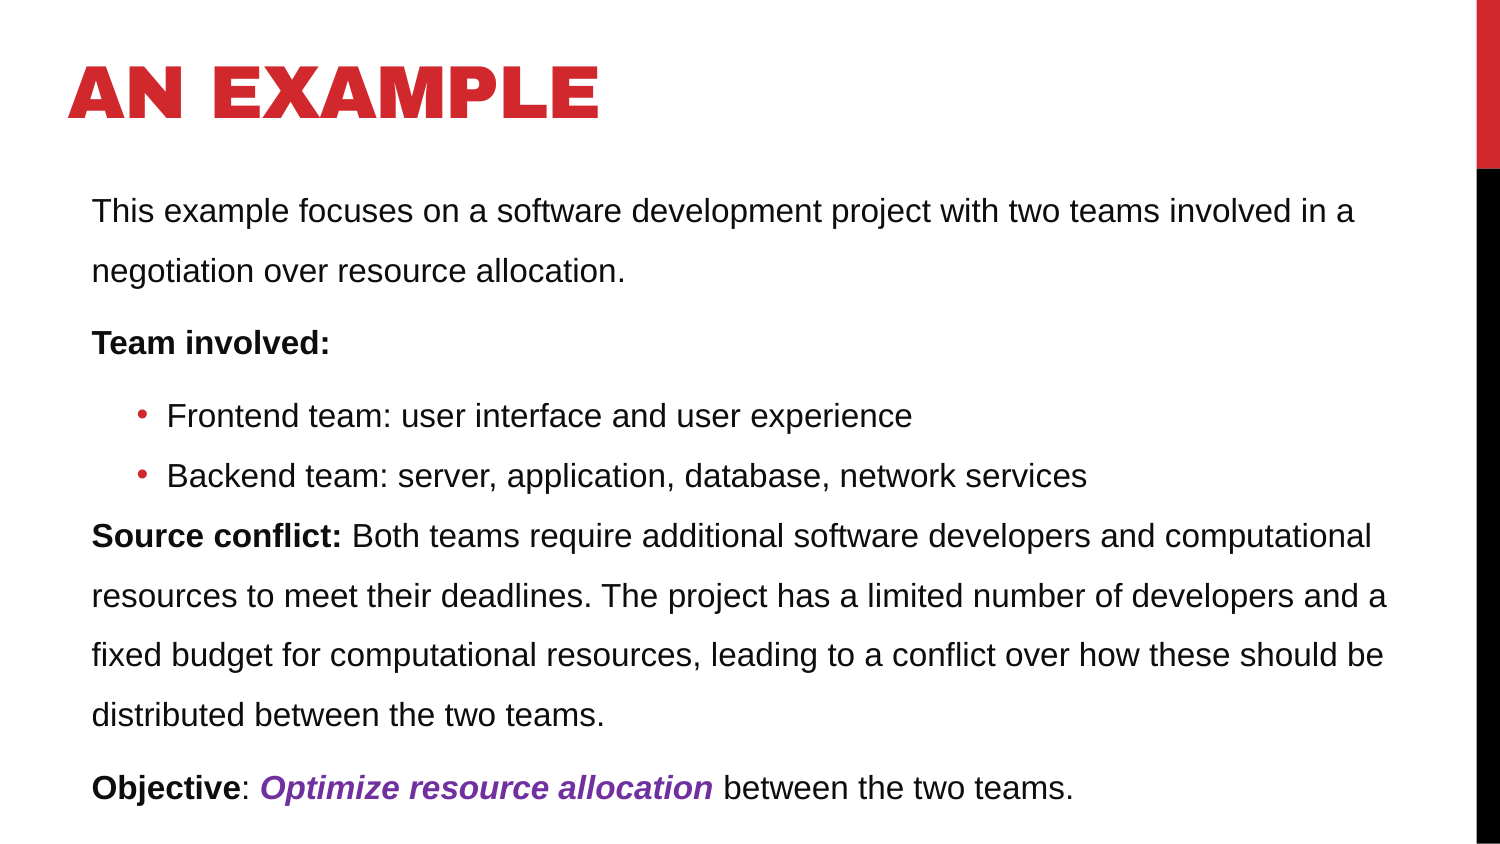

# An example
This example focuses on a software development project with two teams involved in a negotiation over resource allocation.
Team involved:
Frontend team: user interface and user experience
Backend team: server, application, database, network services
Source conflict: Both teams require additional software developers and computational resources to meet their deadlines. The project has a limited number of developers and a fixed budget for computational resources, leading to a conflict over how these should be distributed between the two teams.
Objective: Optimize resource allocation between the two teams.